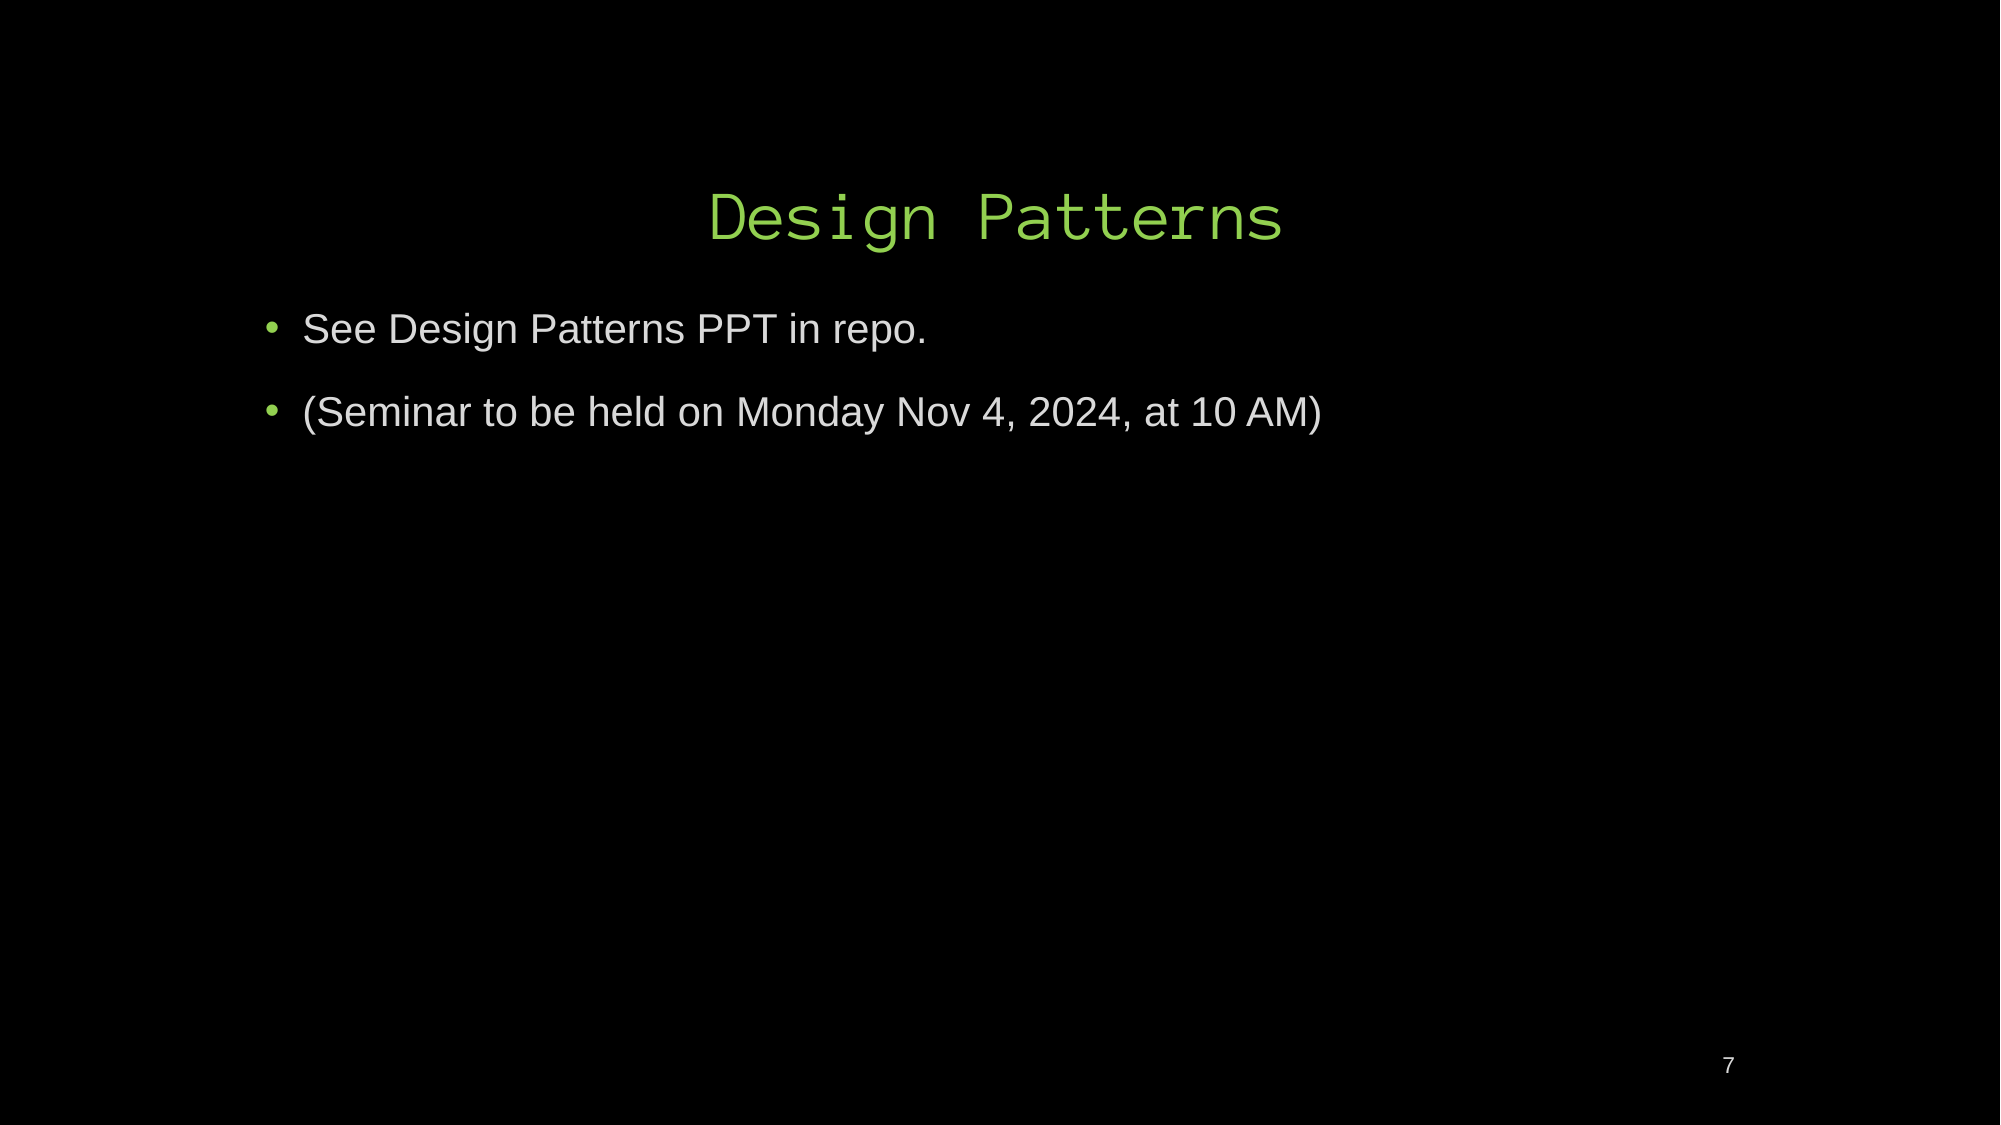

# Design Patterns
See Design Patterns PPT in repo.
(Seminar to be held on Monday Nov 4, 2024, at 10 AM)
7